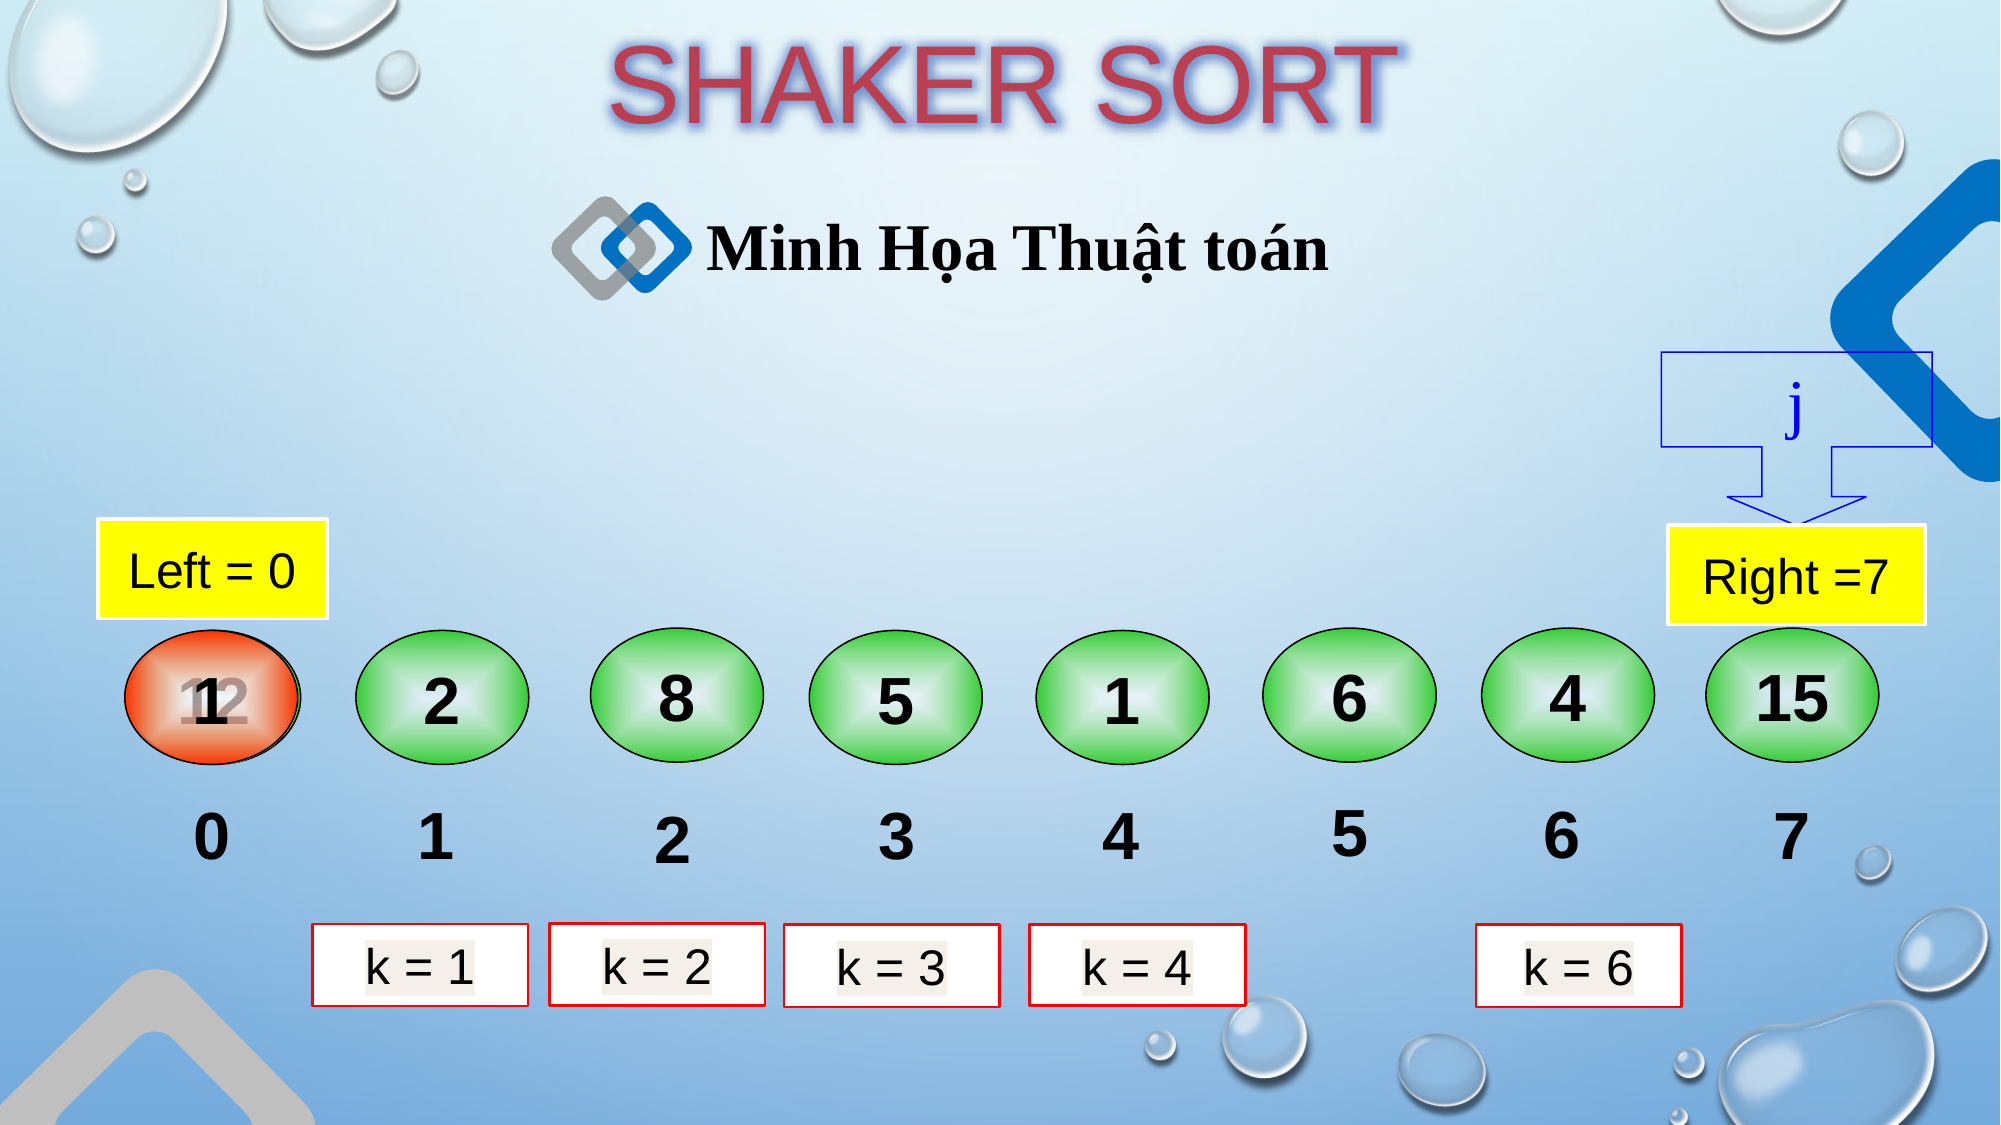

SHAKER SORT

Minh Họa Thuật toán

j
Left = 0
Right =7
8
6
4
15
1
12
2
5
1
5
6
0
1
3
4
7
2
k = 2
k = 1
k = 3
k = 6
k = 4